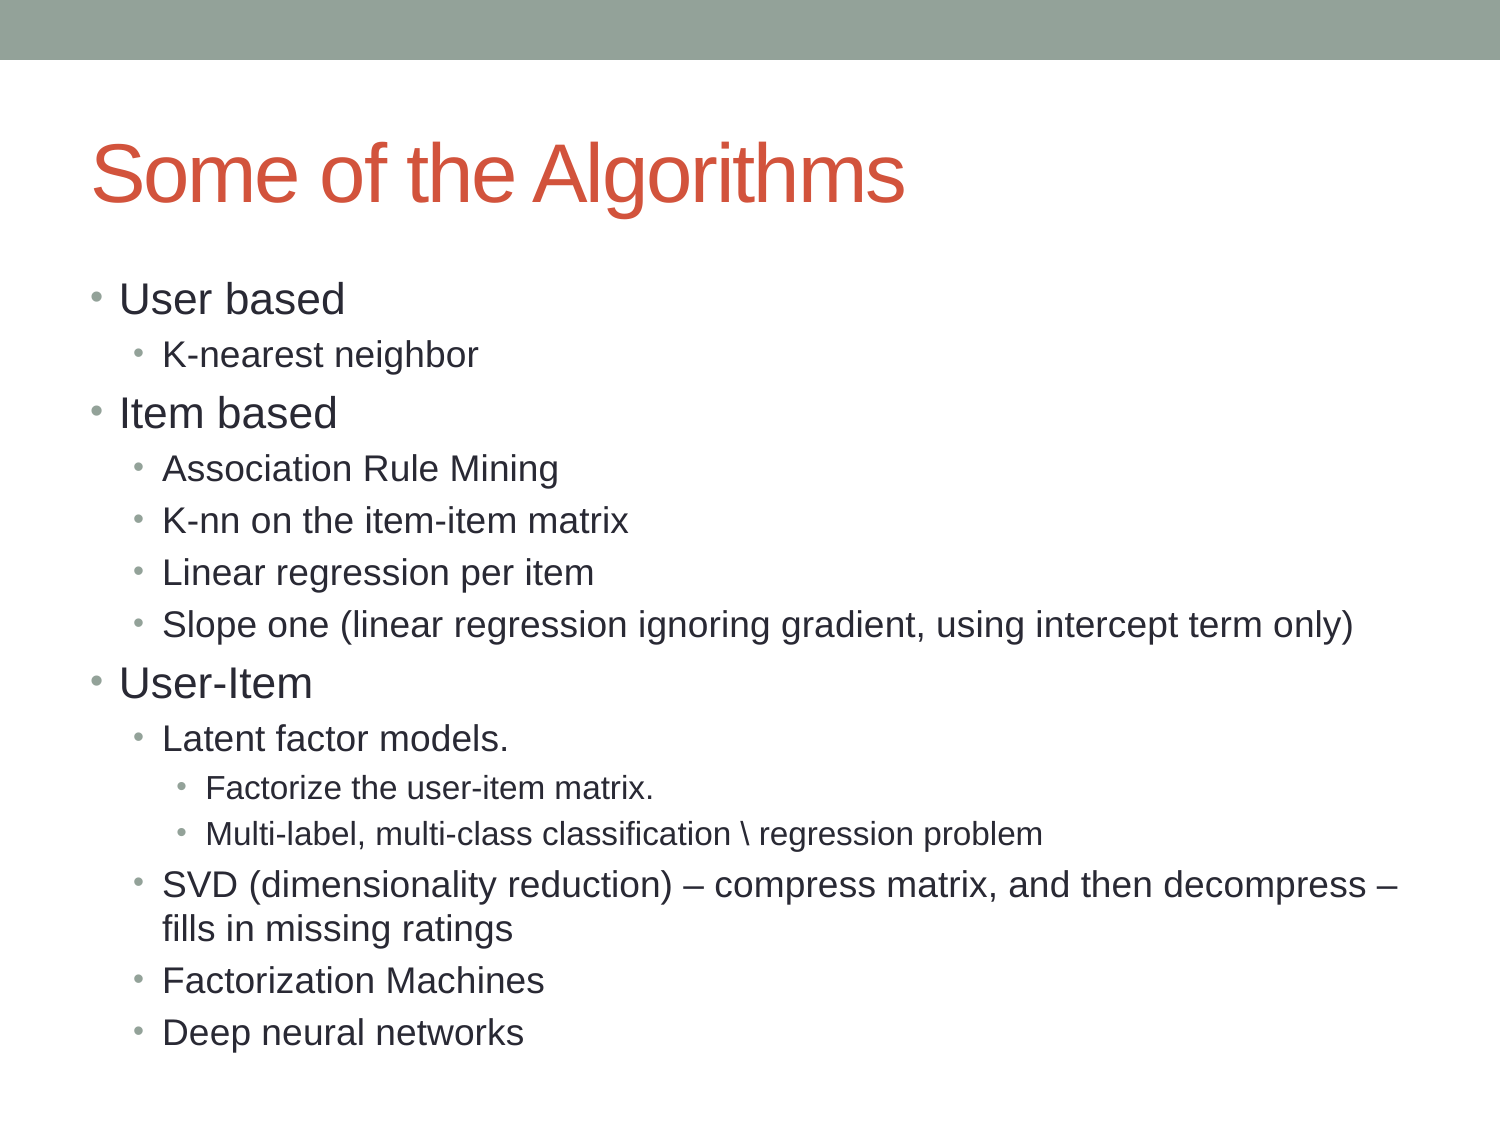

# Some of the Algorithms
User based
K-nearest neighbor
Item based
Association Rule Mining
K-nn on the item-item matrix
Linear regression per item
Slope one (linear regression ignoring gradient, using intercept term only)
User-Item
Latent factor models.
Factorize the user-item matrix.
Multi-label, multi-class classification \ regression problem
SVD (dimensionality reduction) – compress matrix, and then decompress – fills in missing ratings
Factorization Machines
Deep neural networks